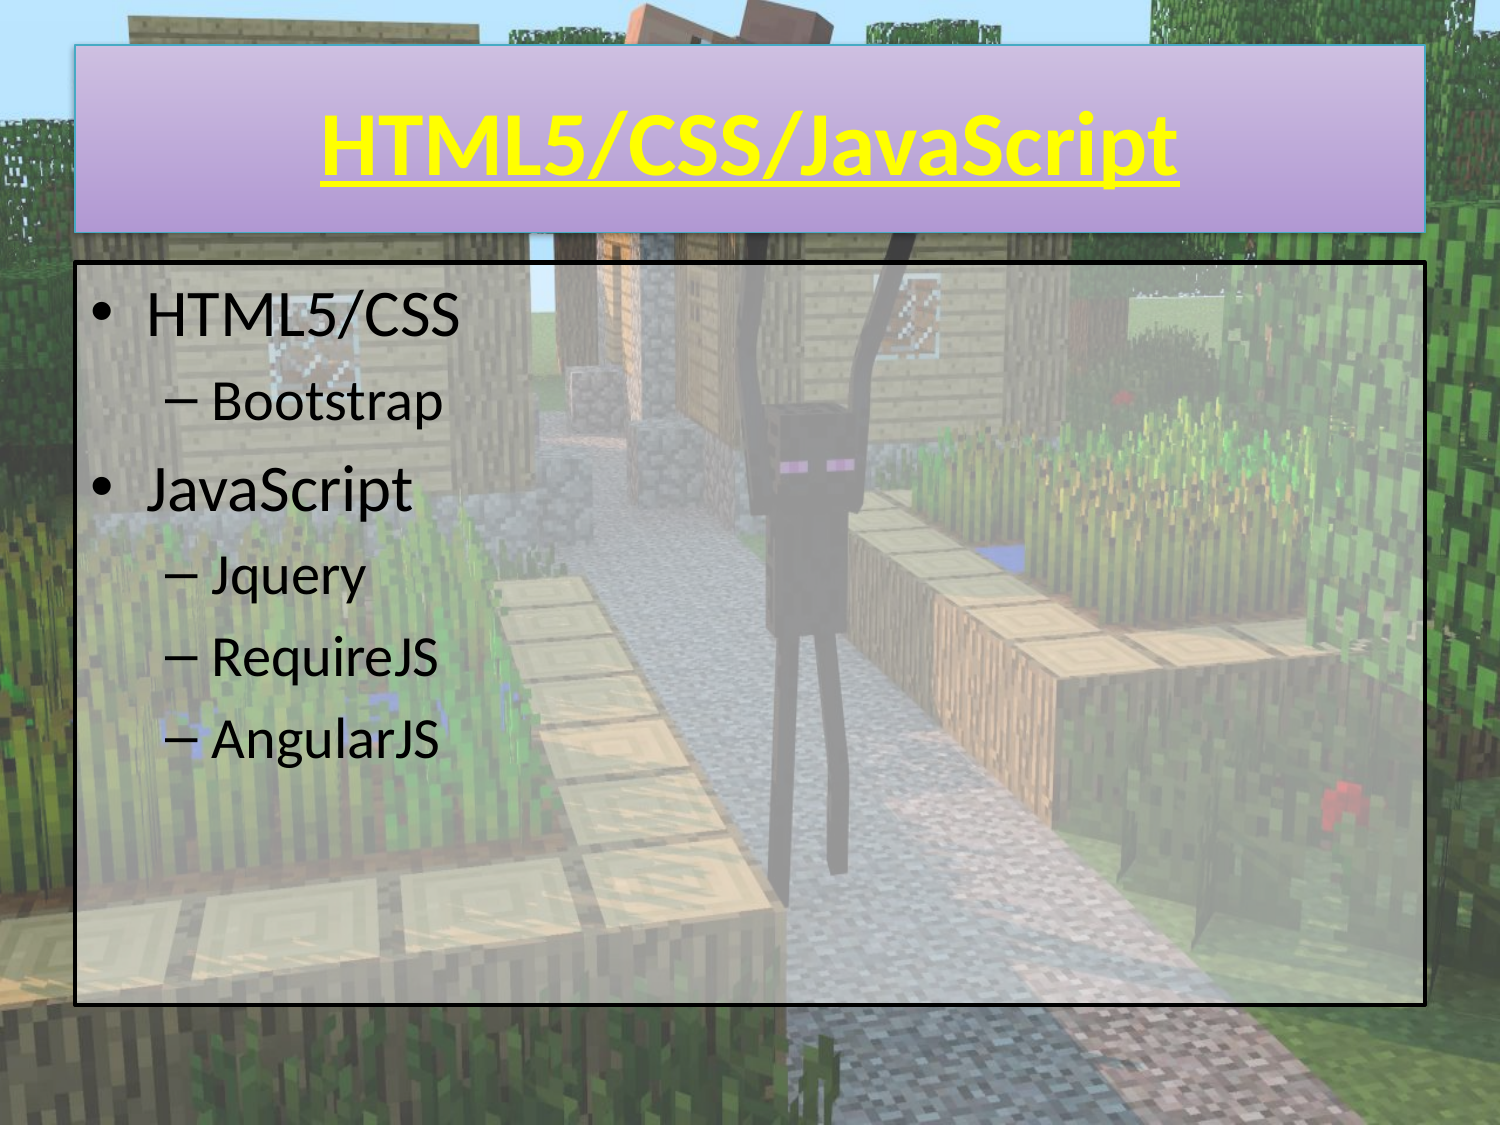

# HTML5/CSS/JavaScript
HTML5/CSS
Bootstrap
JavaScript
Jquery
RequireJS
AngularJS